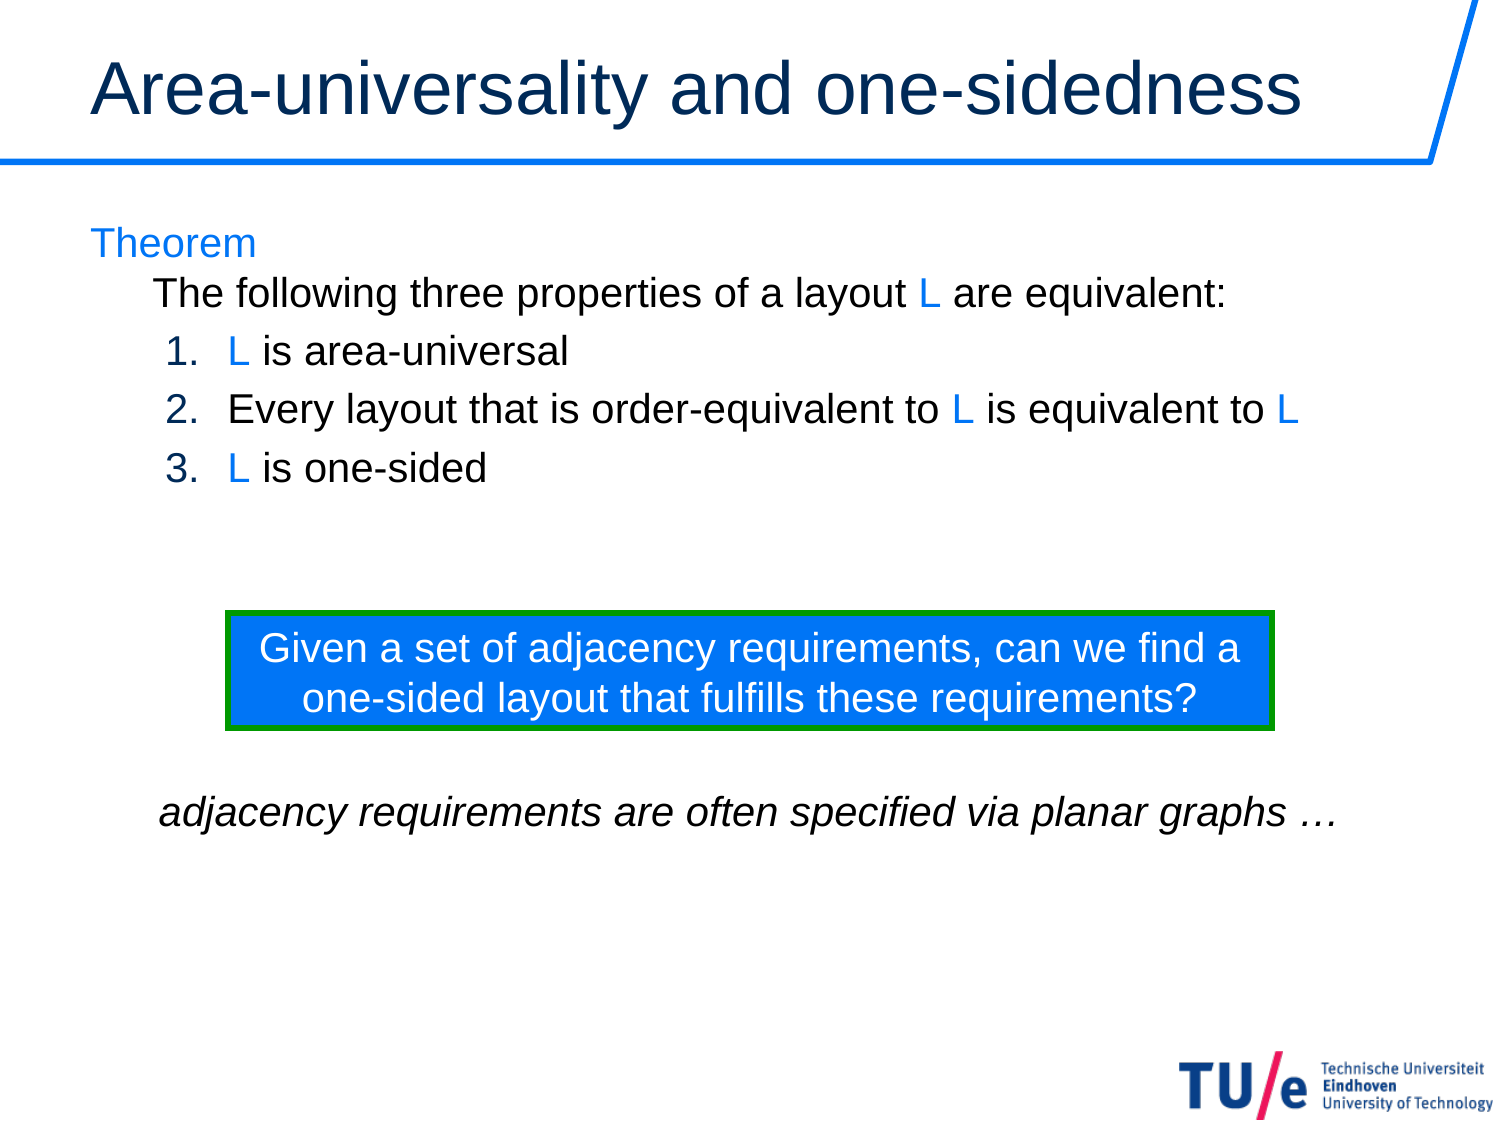

# Area-universality and one-sidedness
Theorem
The following three properties of a layout L are equivalent:
L is area-universal
Every layout that is order-equivalent to L is equivalent to L
L is one-sided
Given a set of adjacency requirements, can we find a one-sided layout that fulfills these requirements?
adjacency requirements are often specified via planar graphs …